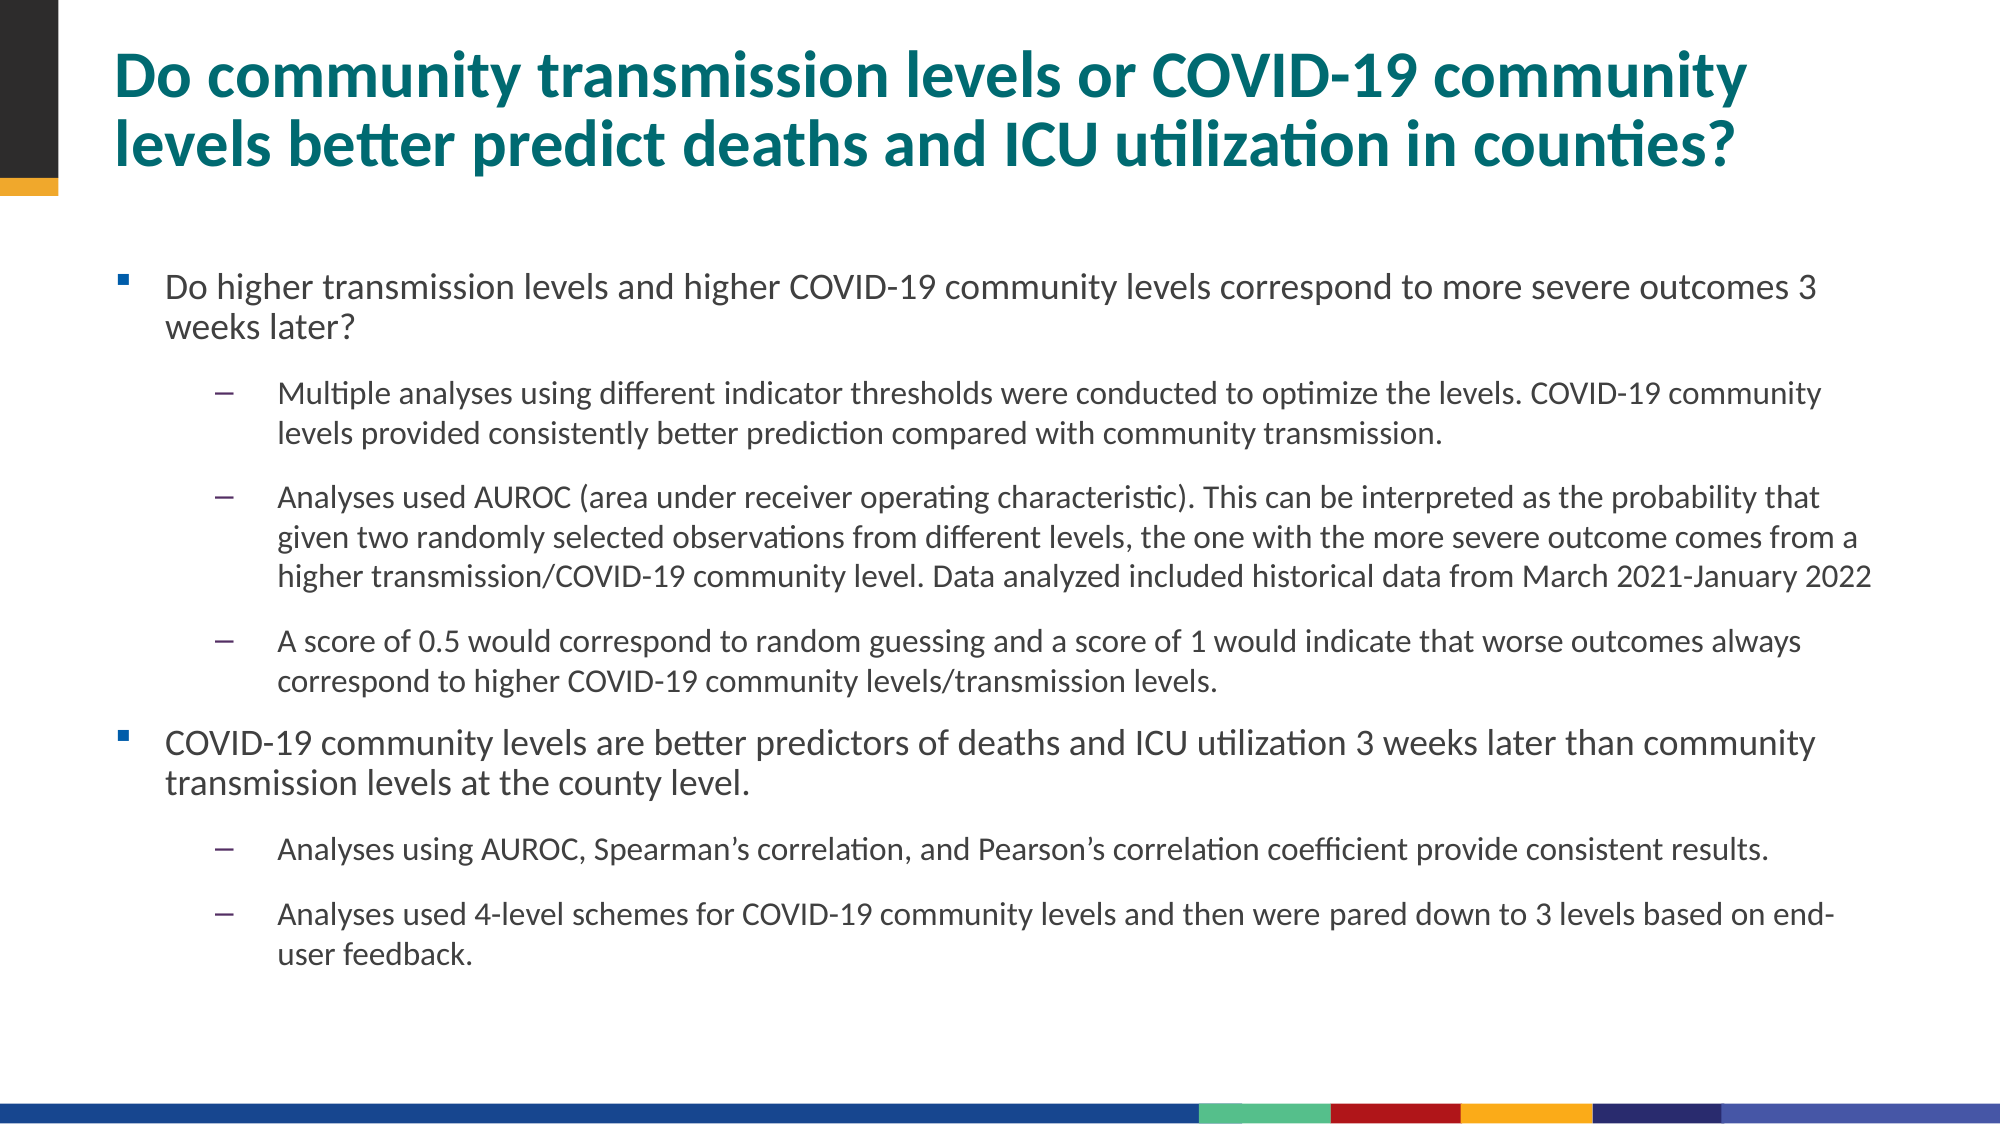

# Do community transmission levels or COVID-19 community levels better predict deaths and ICU utilization in counties?
Do higher transmission levels and higher COVID-19 community levels correspond to more severe outcomes 3 weeks later?
Multiple analyses using different indicator thresholds were conducted to optimize the levels. COVID-19 community levels provided consistently better prediction compared with community transmission.
Analyses used AUROC (area under receiver operating characteristic). This can be interpreted as the probability that given two randomly selected observations from different levels, the one with the more severe outcome comes from a higher transmission/COVID-19 community level. Data analyzed included historical data from March 2021-January 2022
A score of 0.5 would correspond to random guessing and a score of 1 would indicate that worse outcomes always correspond to higher COVID-19 community levels/transmission levels.
COVID-19 community levels are better predictors of deaths and ICU utilization 3 weeks later than community transmission levels at the county level.
Analyses using AUROC, Spearman’s correlation, and Pearson’s correlation coefficient provide consistent results.
Analyses used 4-level schemes for COVID-19 community levels and then were pared down to 3 levels based on end-user feedback.